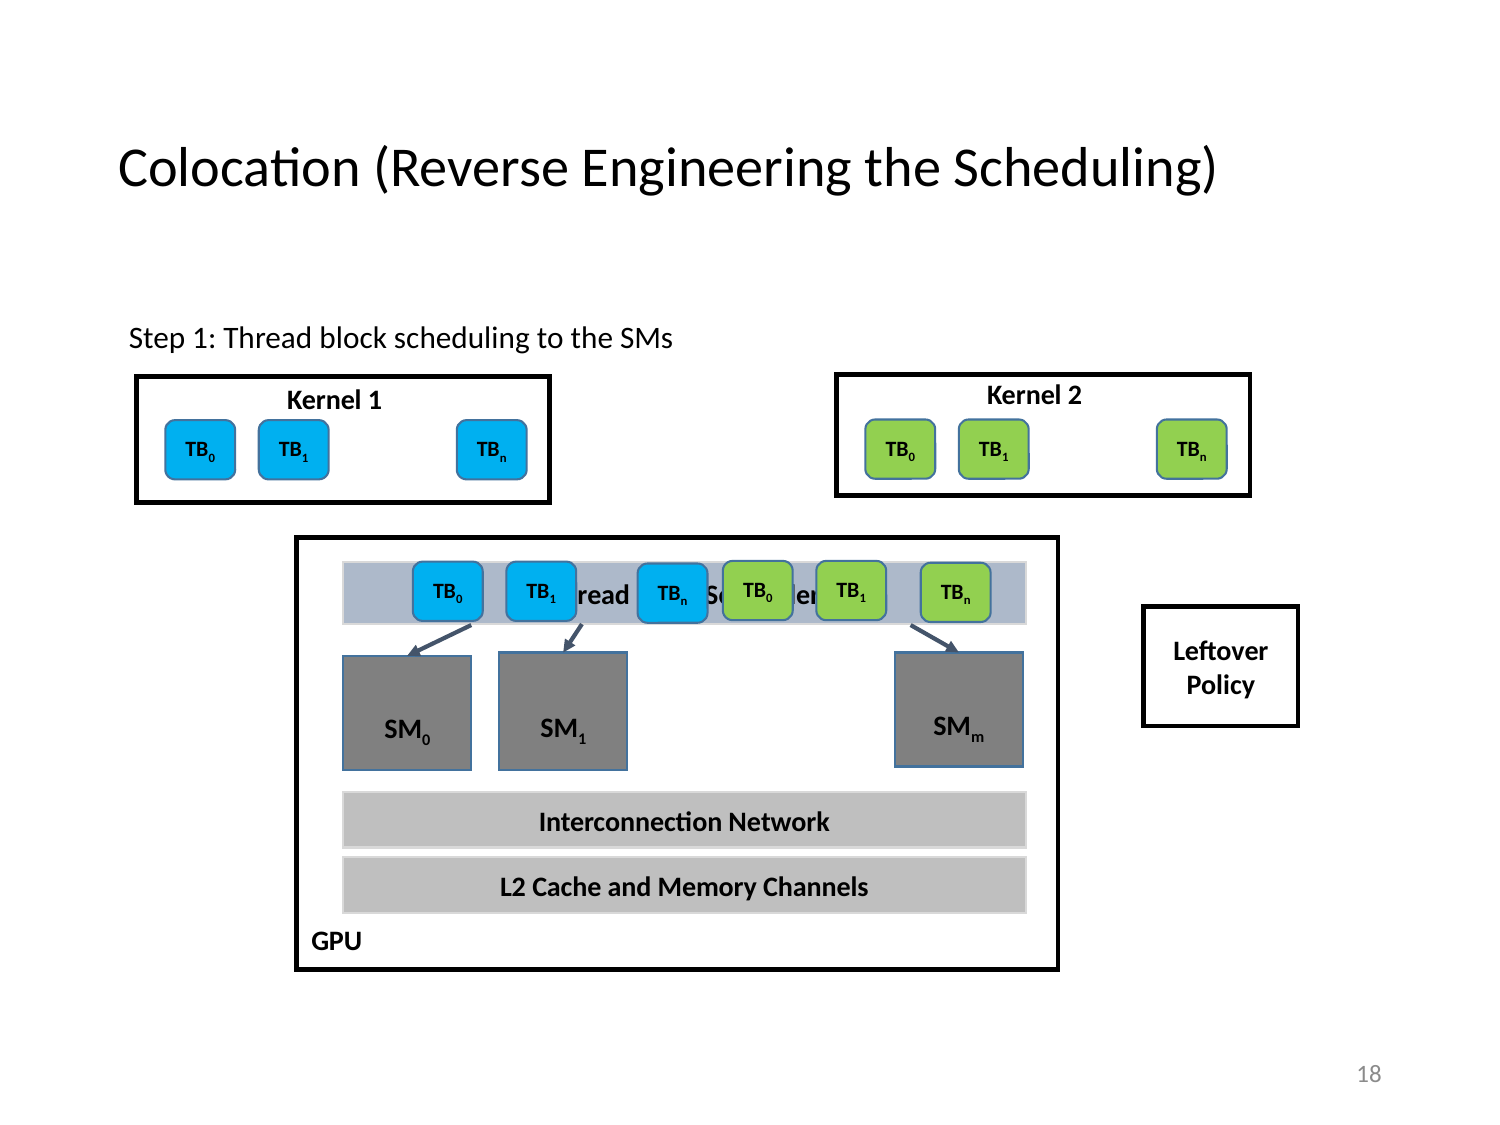

# Colocation (Reverse Engineering the Scheduling)
Step 1: Thread block scheduling to the SMs
Kernel 2
Kernel 1

TBn
TB0
TB1
TBn
TB0
TB1

GPU
TB0
TB1
Thread Block Scheduler
TB0
TB1
TBn
TBn
Leftover Policy

SM1

SMm

SM0
Interconnection Network
L2 Cache and Memory Channels
18